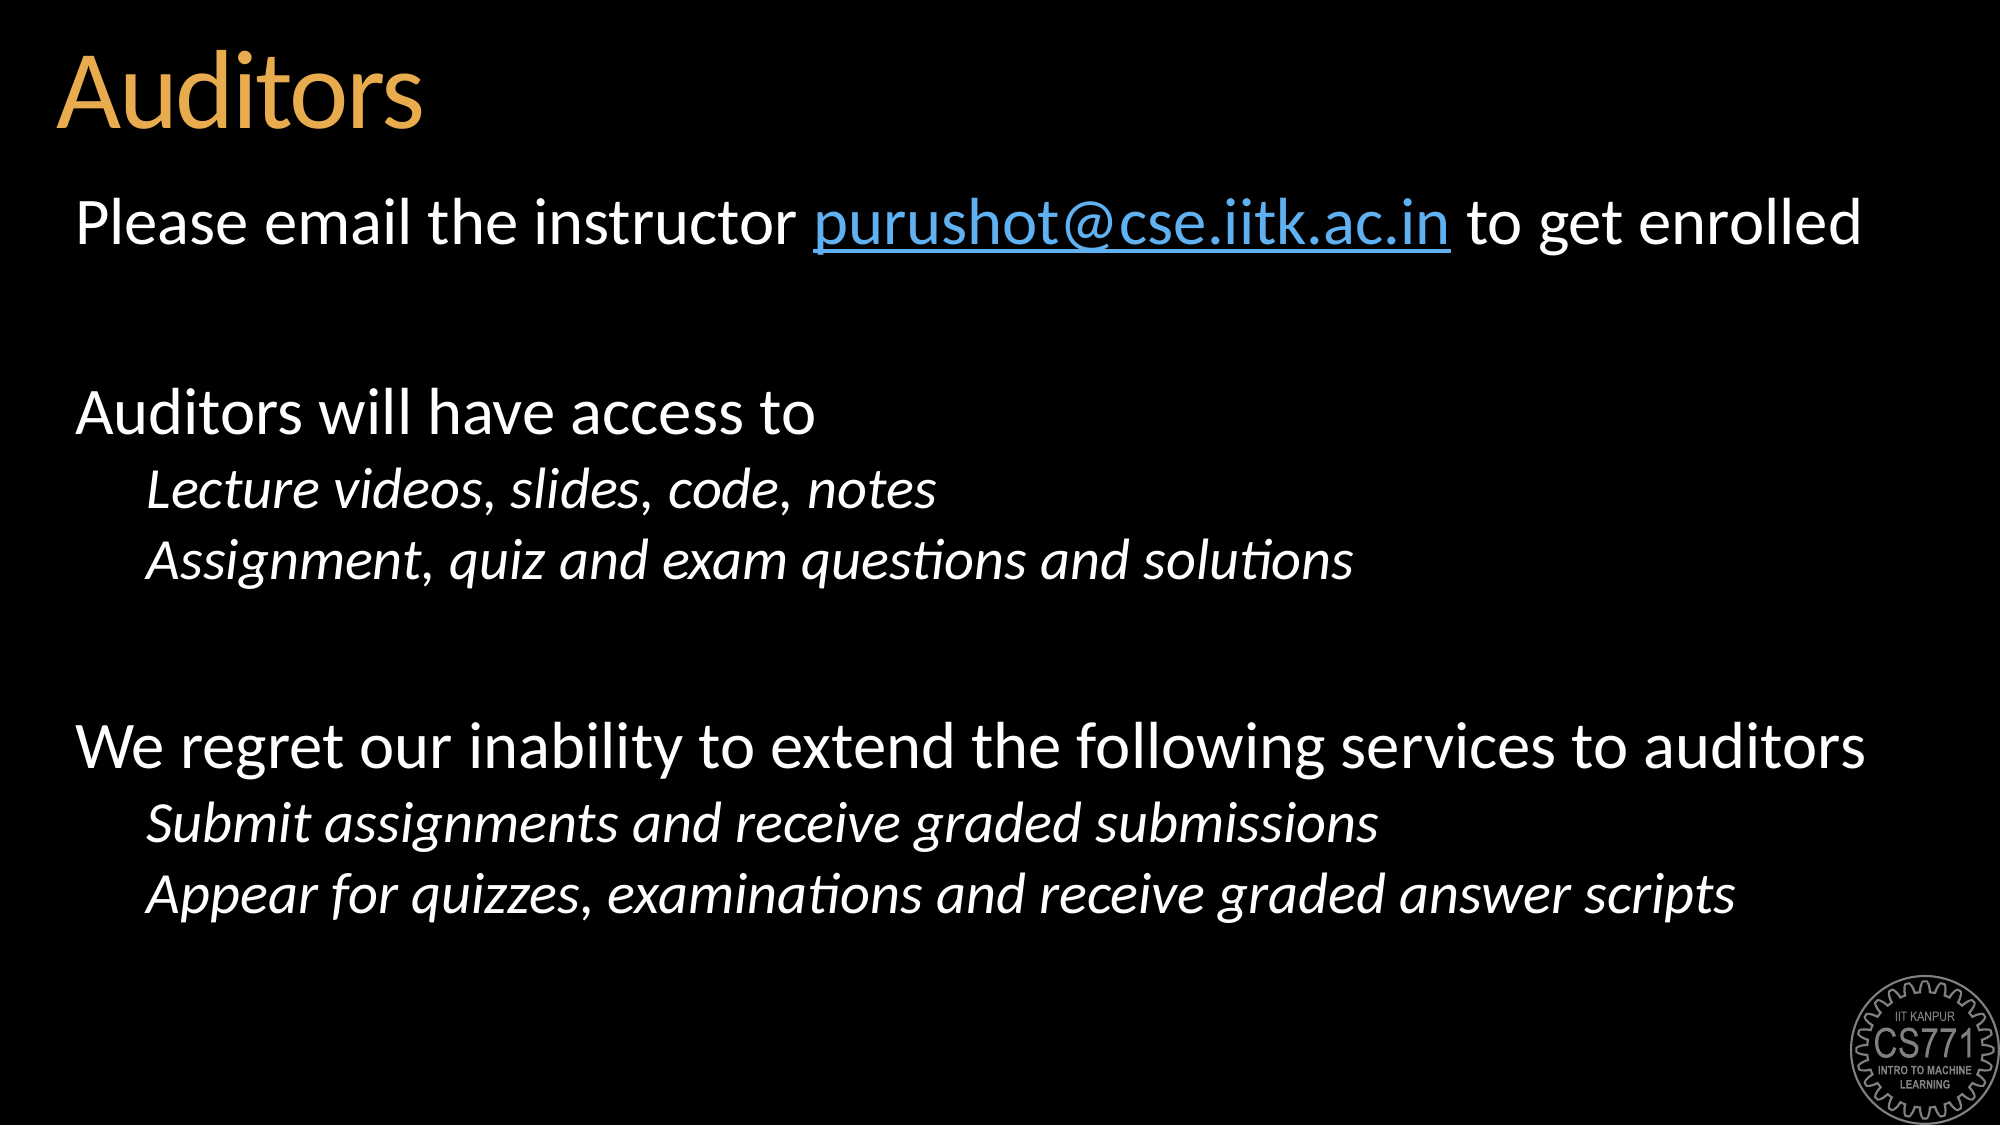

# Auditors
Please email the instructor purushot@cse.iitk.ac.in to get enrolled

Auditors will have access to
Lecture videos, slides, code, notes
Assignment, quiz and exam questions and solutions

We regret our inability to extend the following services to auditors
Submit assignments and receive graded submissions
Appear for quizzes, examinations and receive graded answer scripts